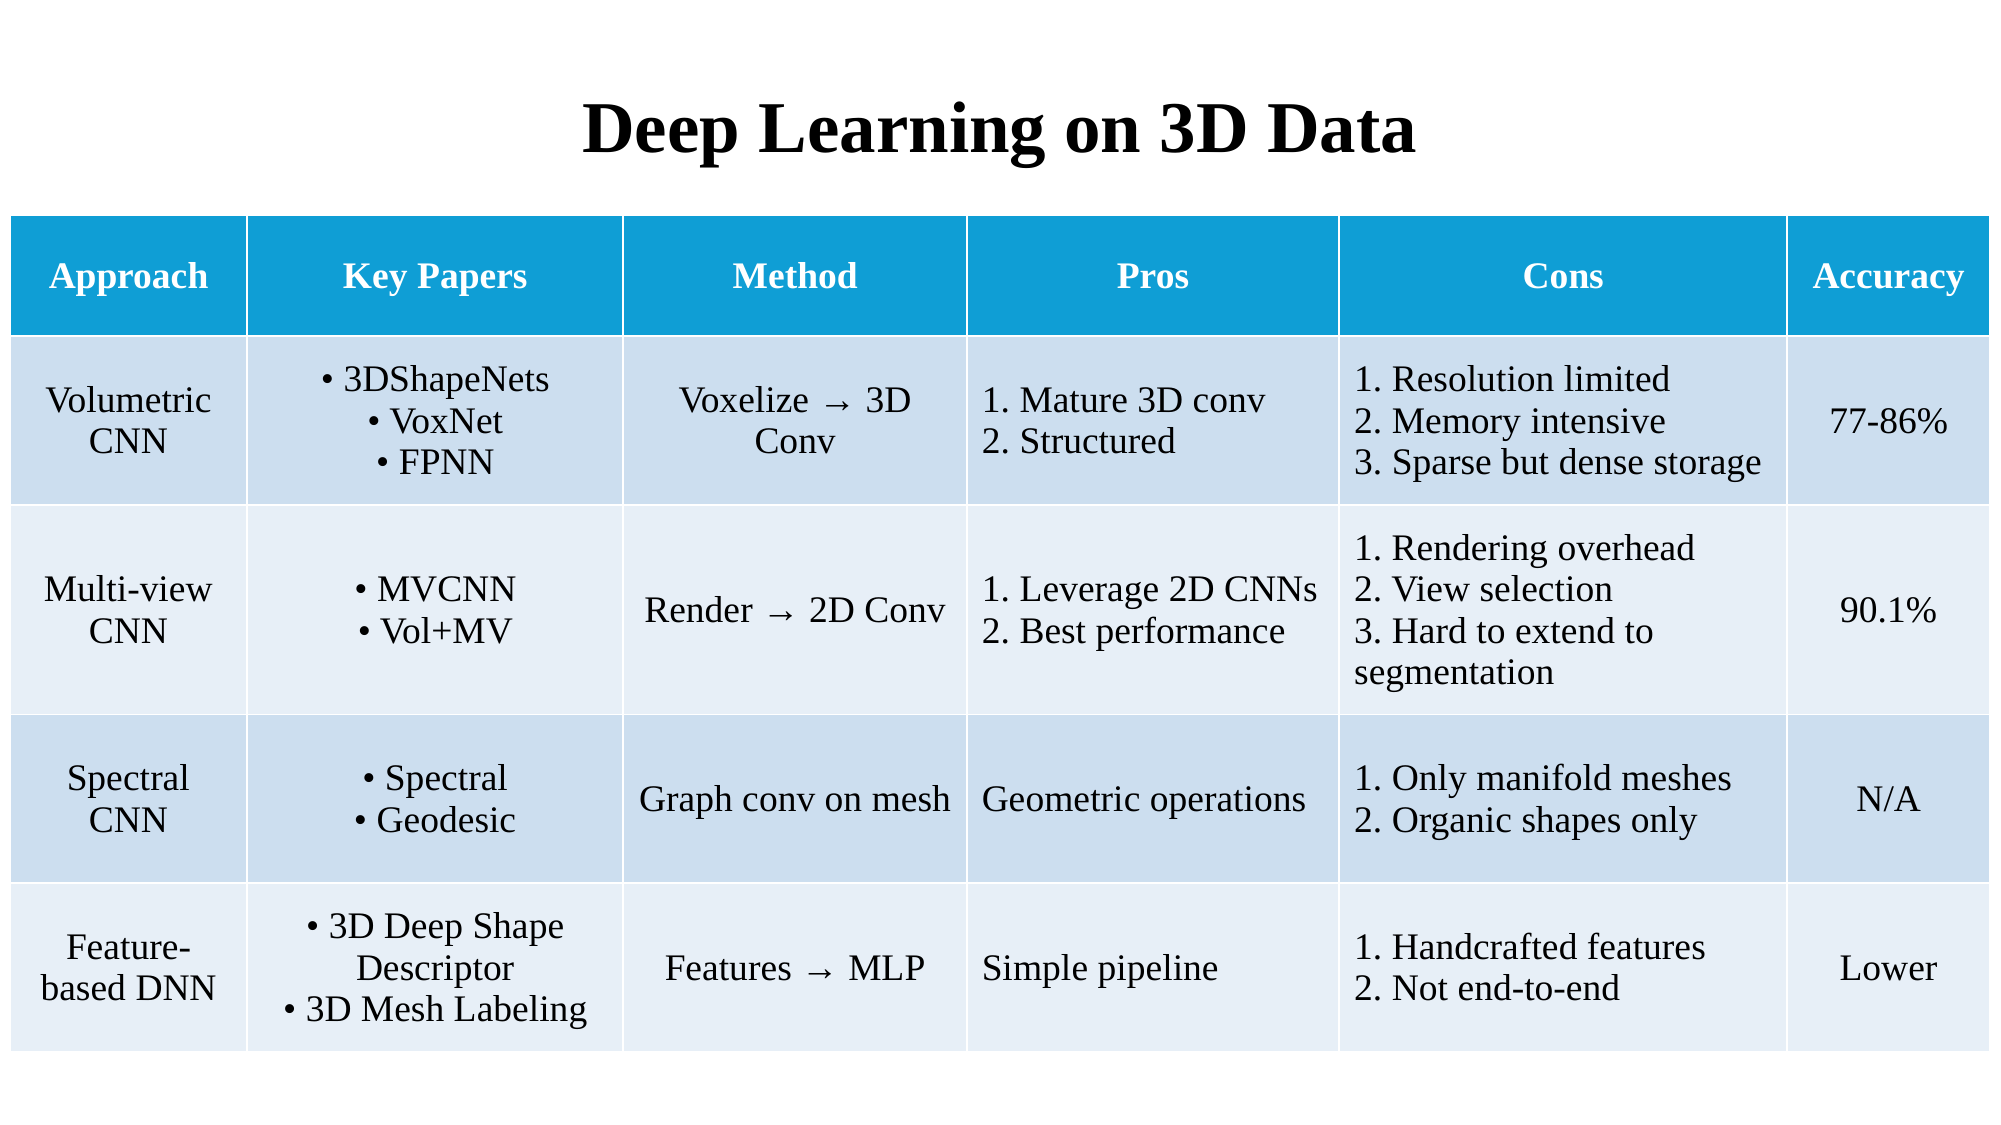

Deep Learning on 3D Data
| Approach | Key Papers | Method | Pros | Cons | Accuracy |
| --- | --- | --- | --- | --- | --- |
| Volumetric CNN | • 3DShapeNets • VoxNet • FPNN | Voxelize → 3D Conv | 1. Mature 3D conv 2. Structured | 1. Resolution limited 2. Memory intensive 3. Sparse but dense storage | 77-86% |
| Multi-view CNN | • MVCNN • Vol+MV | Render → 2D Conv | 1. Leverage 2D CNNs 2. Best performance | 1. Rendering overhead 2. View selection 3. Hard to extend to segmentation | 90.1% |
| Spectral CNN | • Spectral • Geodesic | Graph conv on mesh | Geometric operations | 1. Only manifold meshes 2. Organic shapes only | N/A |
| Feature-based DNN | • 3D Deep Shape Descriptor • 3D Mesh Labeling | Features → MLP | Simple pipeline | 1. Handcrafted features 2. Not end-to-end | Lower |